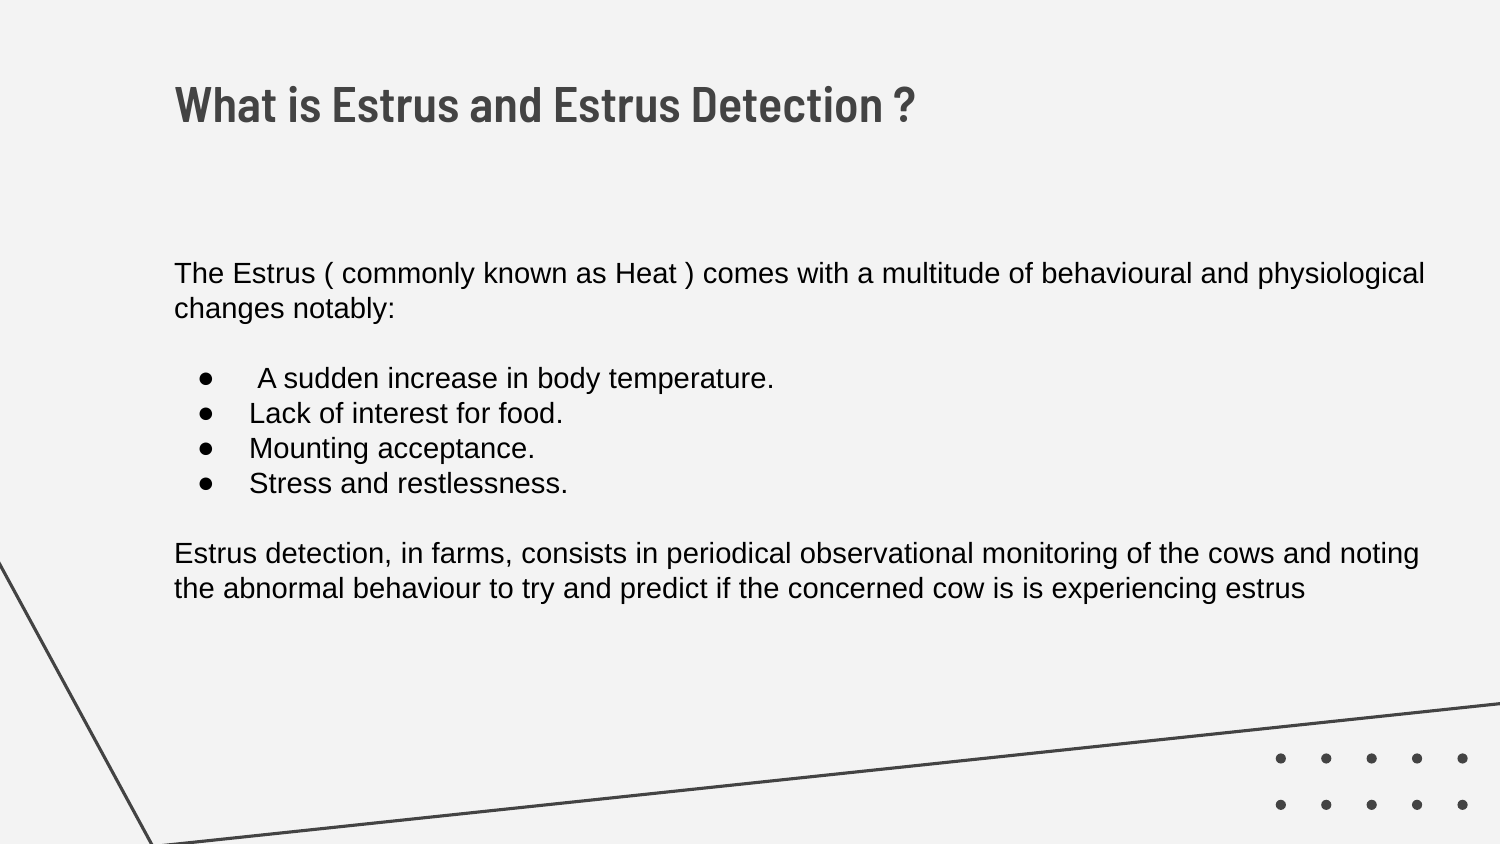

# What is Estrus and Estrus Detection ?
The Estrus ( commonly known as Heat ) comes with a multitude of behavioural and physiological changes notably:

 A sudden increase in body temperature.
Lack of interest for food.
Mounting acceptance.
Stress and restlessness.

Estrus detection, in farms, consists in periodical observational monitoring of the cows and noting the abnormal behaviour to try and predict if the concerned cow is is experiencing estrus